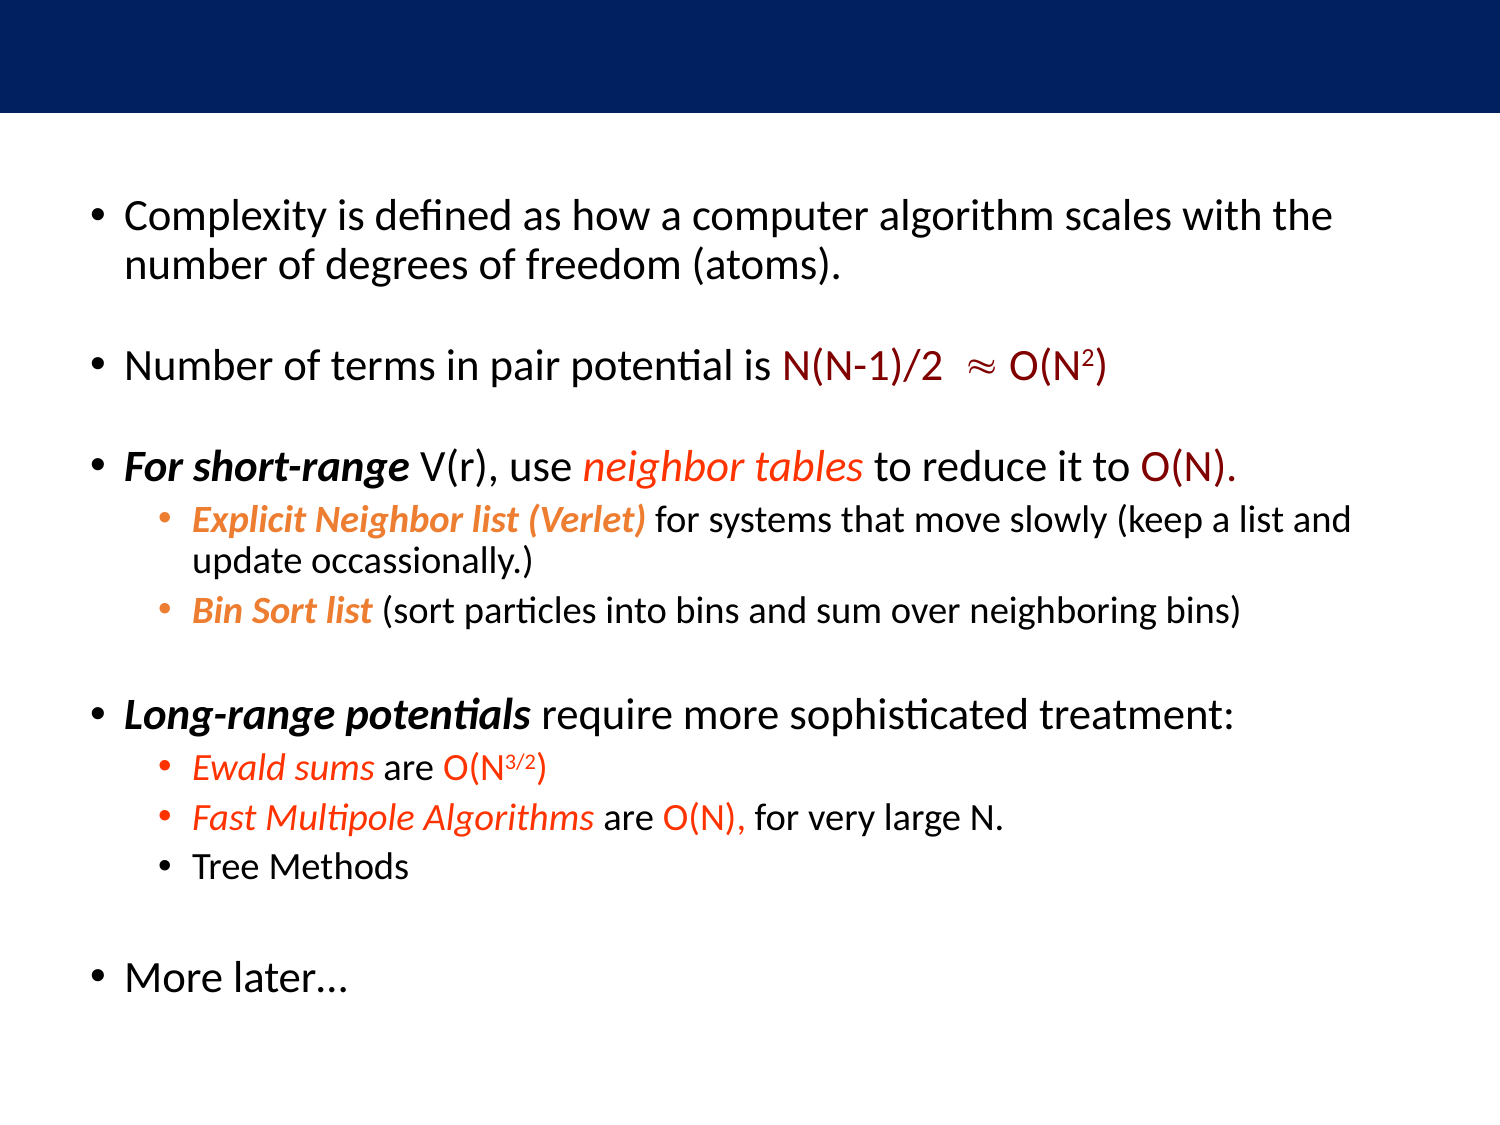

Complexity is defined as how a computer algorithm scales with the number of degrees of freedom (atoms).

Number of terms in pair potential is N(N-1)/2  ≈ O(N2)

For short-range V(r), use neighbor tables to reduce it to O(N).
Explicit Neighbor list (Verlet) for systems that move slowly (keep a list and update occassionally.)
Bin Sort list (sort particles into bins and sum over neighboring bins)

Long-range potentials require more sophisticated treatment:
Ewald sums are O(N3/2)
Fast Multipole Algorithms are O(N), for very large N.
Tree Methods

More later…